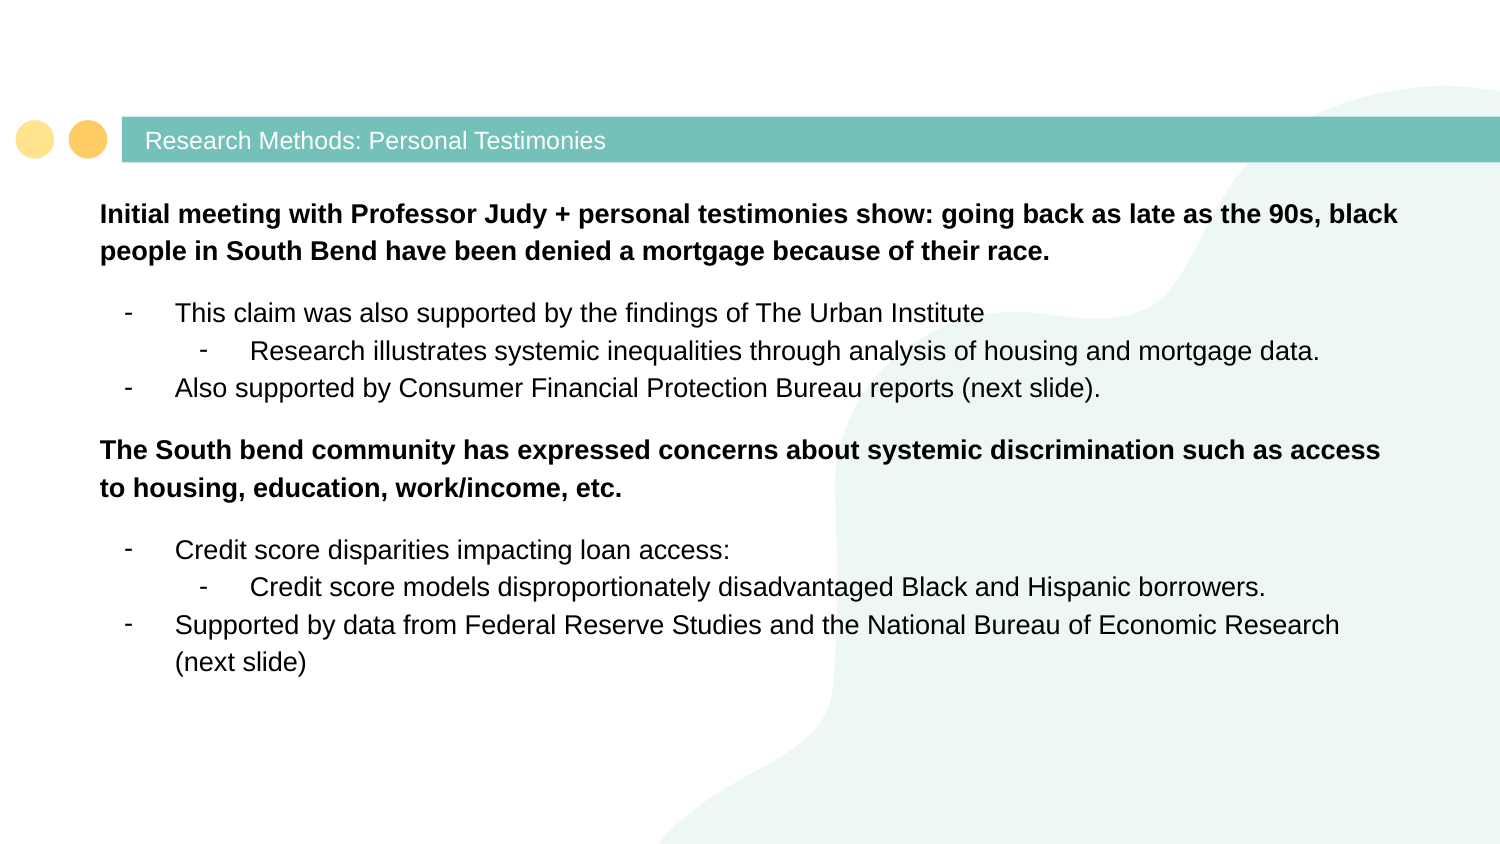

# Research Methods: Personal Testimonies
Initial meeting with Professor Judy + personal testimonies show: going back as late as the 90s, black people in South Bend have been denied a mortgage because of their race.
This claim was also supported by the findings of The Urban Institute
Research illustrates systemic inequalities through analysis of housing and mortgage data.
Also supported by Consumer Financial Protection Bureau reports (next slide).
The South bend community has expressed concerns about systemic discrimination such as access to housing, education, work/income, etc.
Credit score disparities impacting loan access:
Credit score models disproportionately disadvantaged Black and Hispanic borrowers.
Supported by data from Federal Reserve Studies and the National Bureau of Economic Research (next slide)